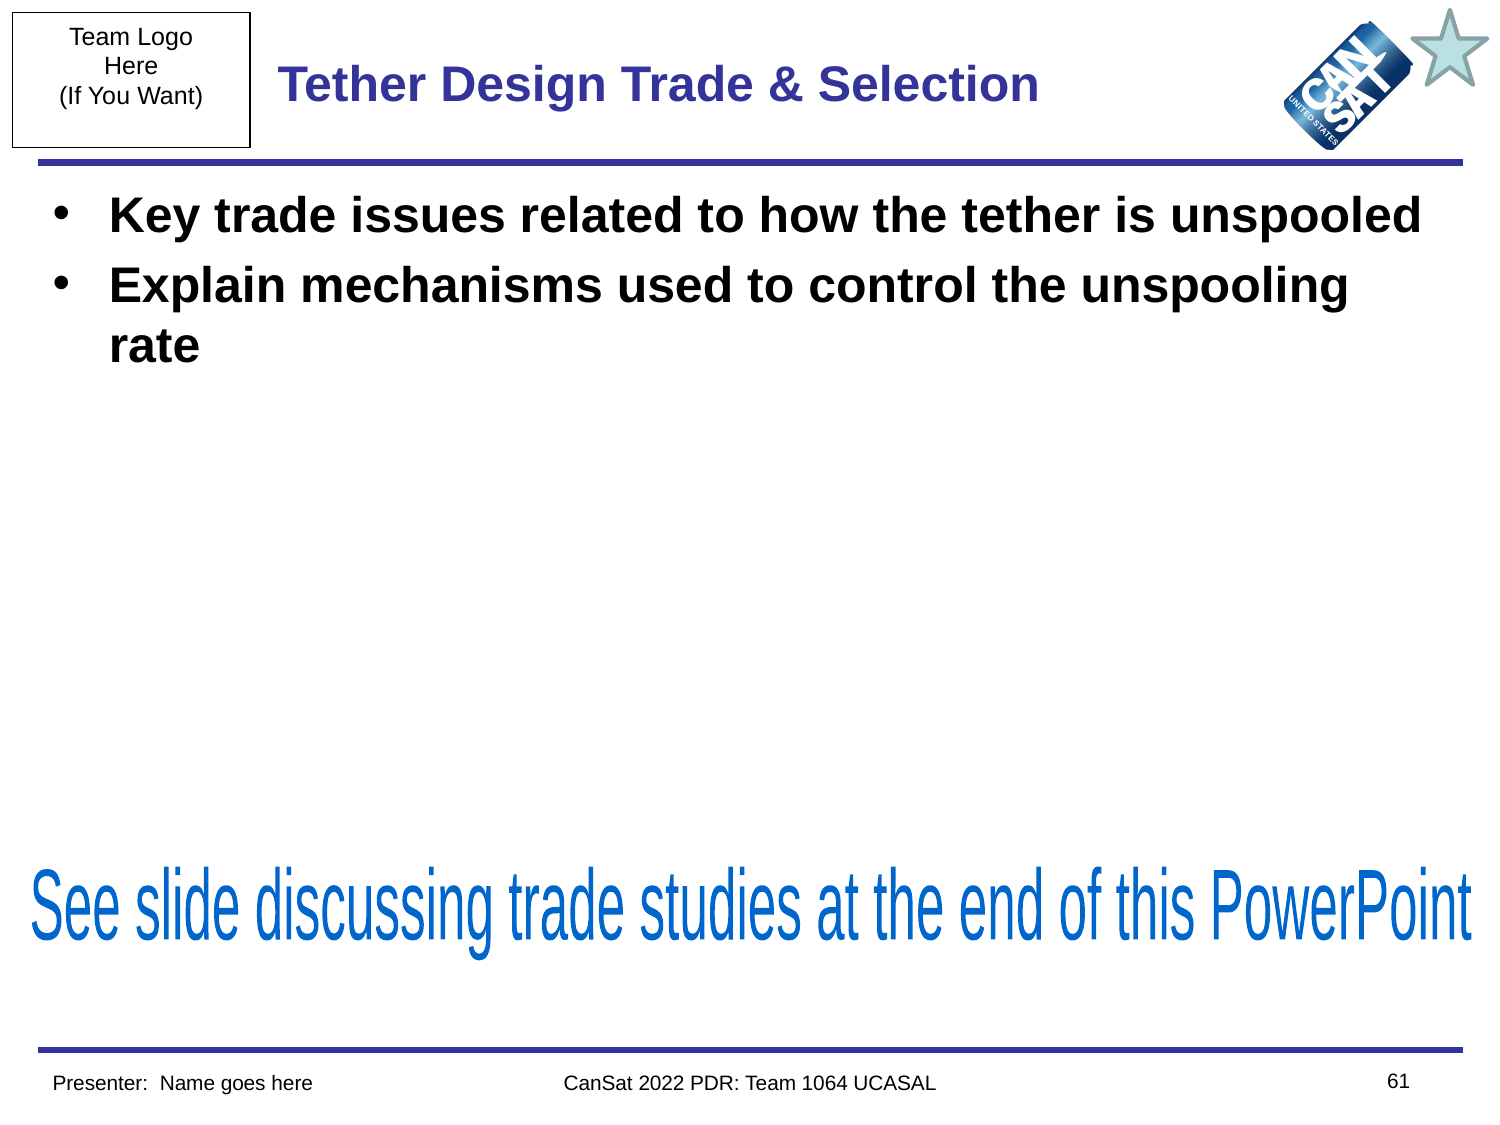

# Tether Design Trade & Selection
Key trade issues related to how the tether is unspooled
Explain mechanisms used to control the unspooling rate

See slide discussing trade studies at the end of this PowerPoint
61
Presenter:  Name goes here
CanSat 2022 PDR: Team 1064 UCASAL